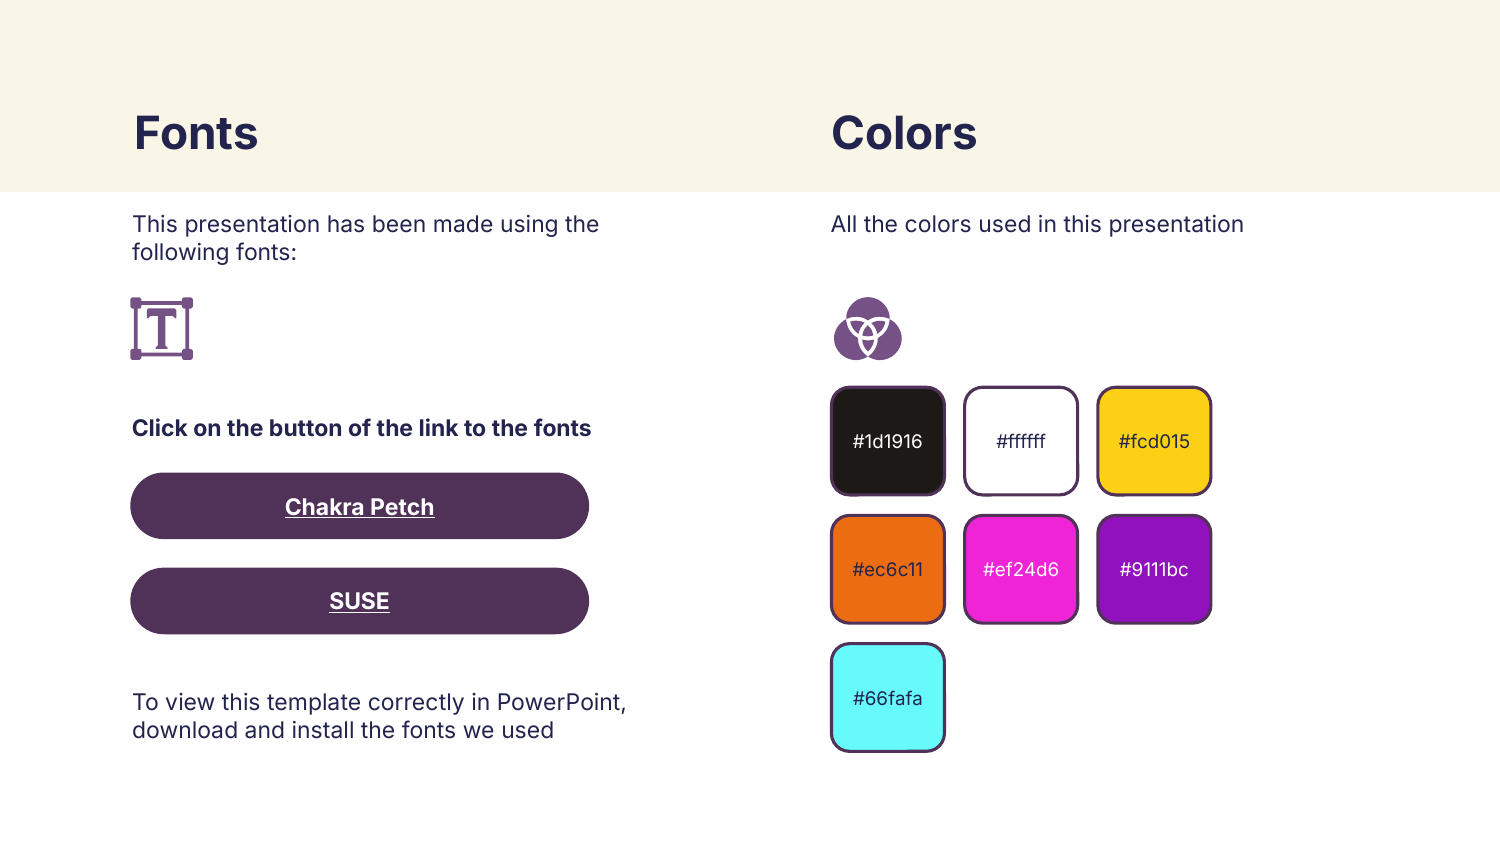

# Fonts
Colors
This presentation has been made using the following fonts:
All the colors used in this presentation

Click on the button of the link to the fonts
#1d1916
#ffffff
#fcd015
Chakra Petch

#ec6c11
#ef24d6
#9111bc
SUSE

#66fafa
To view this template correctly in PowerPoint, download and install the fonts we used